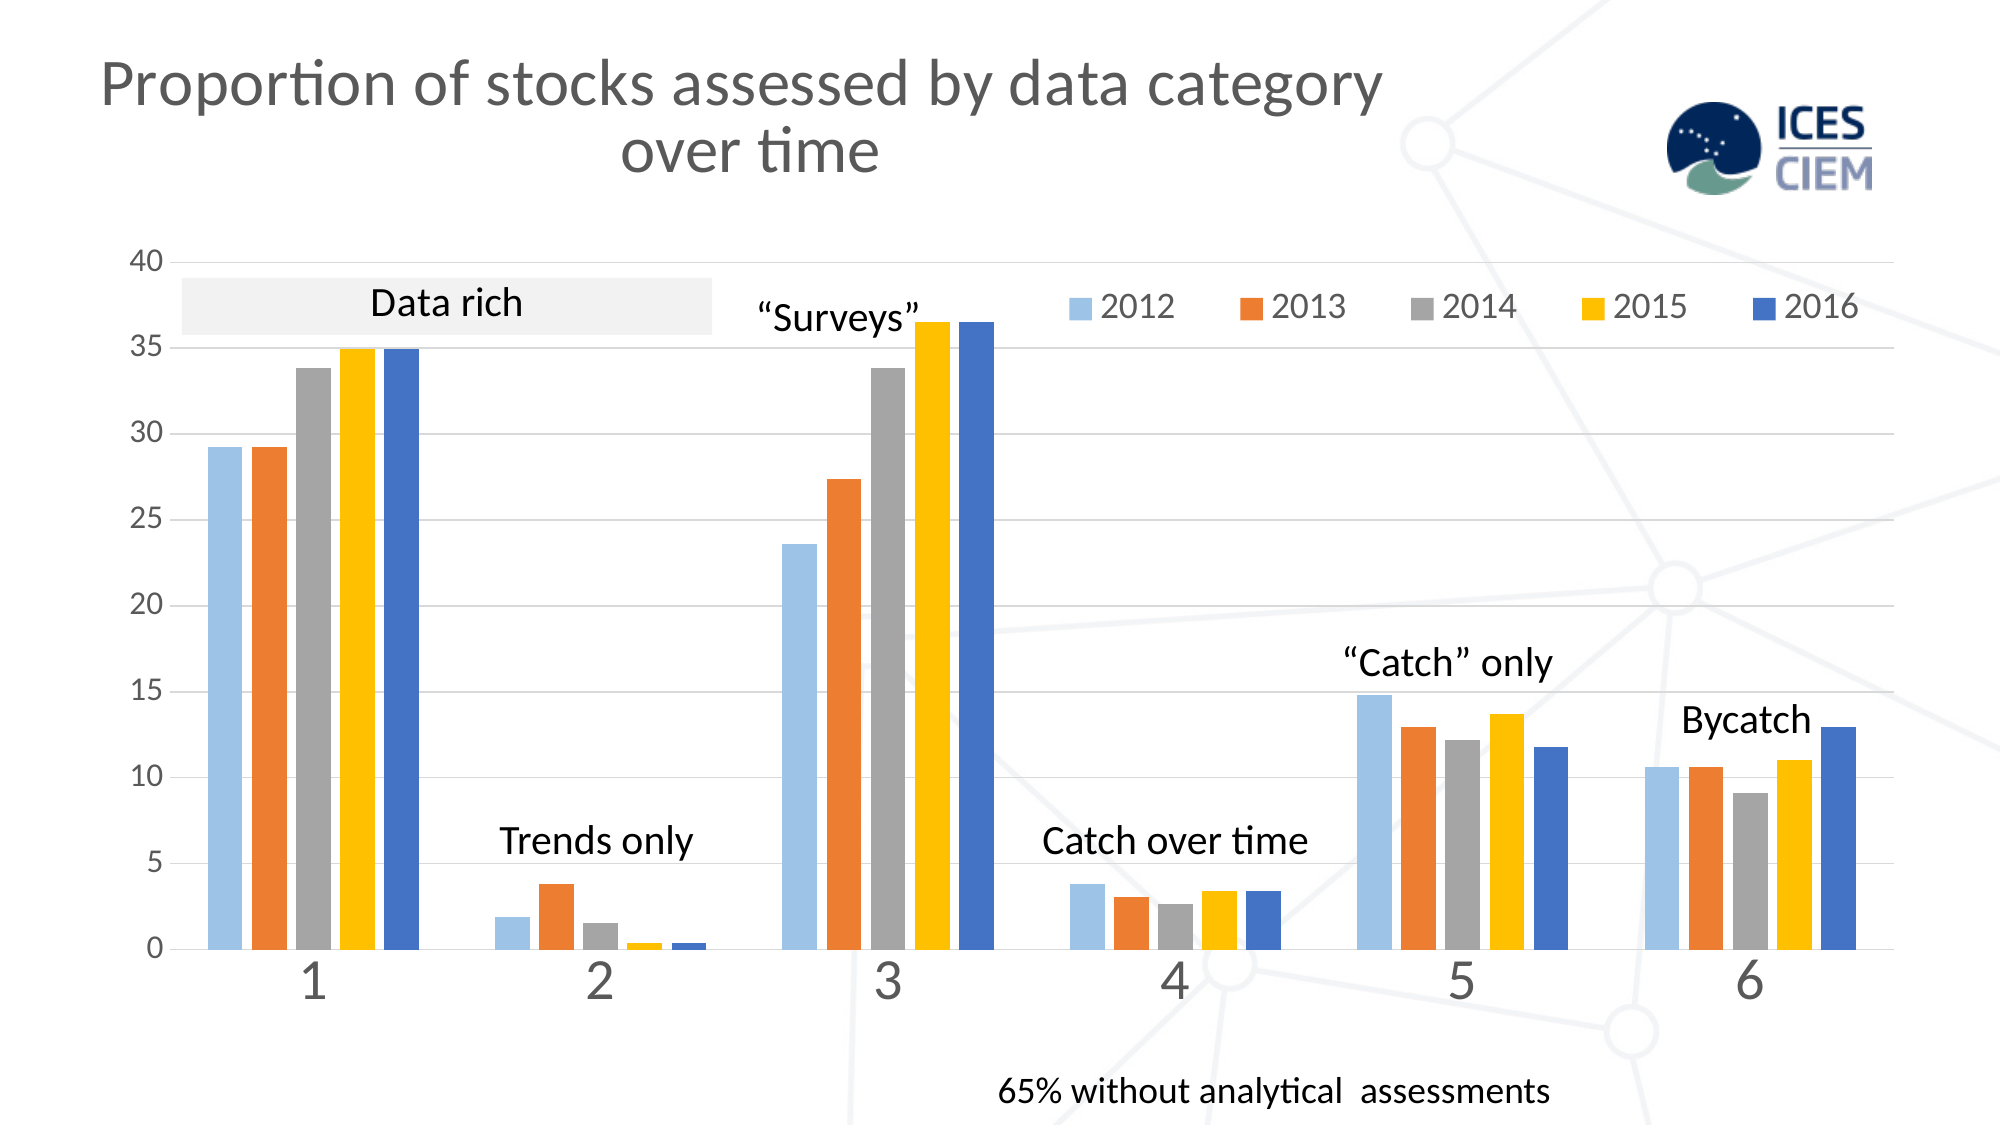

### Chart: Proportion of stocks assessed by data category
over time

| Category | 2012 | 2013 | 2014 | 2015 | 2016 |
|---|---|---|---|---|---|
| 1 | 29.277566539923956 | 29.277566539923956 | 33.840304182509506 | 34.98098859315589 | 34.98098859315589 |
| 2 | 1.9011406844106464 | 3.802281368821293 | 1.520912547528517 | 0.38022813688212925 | 0.38022813688212925 |
| 3 | 23.574144486692013 | 27.376425855513308 | 33.840304182509506 | 36.50190114068441 | 36.50190114068441 |
| 4 | 3.802281368821293 | 3.041825095057034 | 2.6615969581749046 | 3.4220532319391634 | 3.4220532319391634 |
| 5 | 14.82889733840304 | 12.927756653992395 | 12.167300380228136 | 13.688212927756654 | 11.787072243346007 |
| 6 | 10.646387832699618 | 10.646387832699618 | 9.125475285171103 | 11.02661596958175 | 12.927756653992395 |
“Surveys”
“Catch” only
Bycatch
Trends only
Catch over time
65% without analytical  assessments